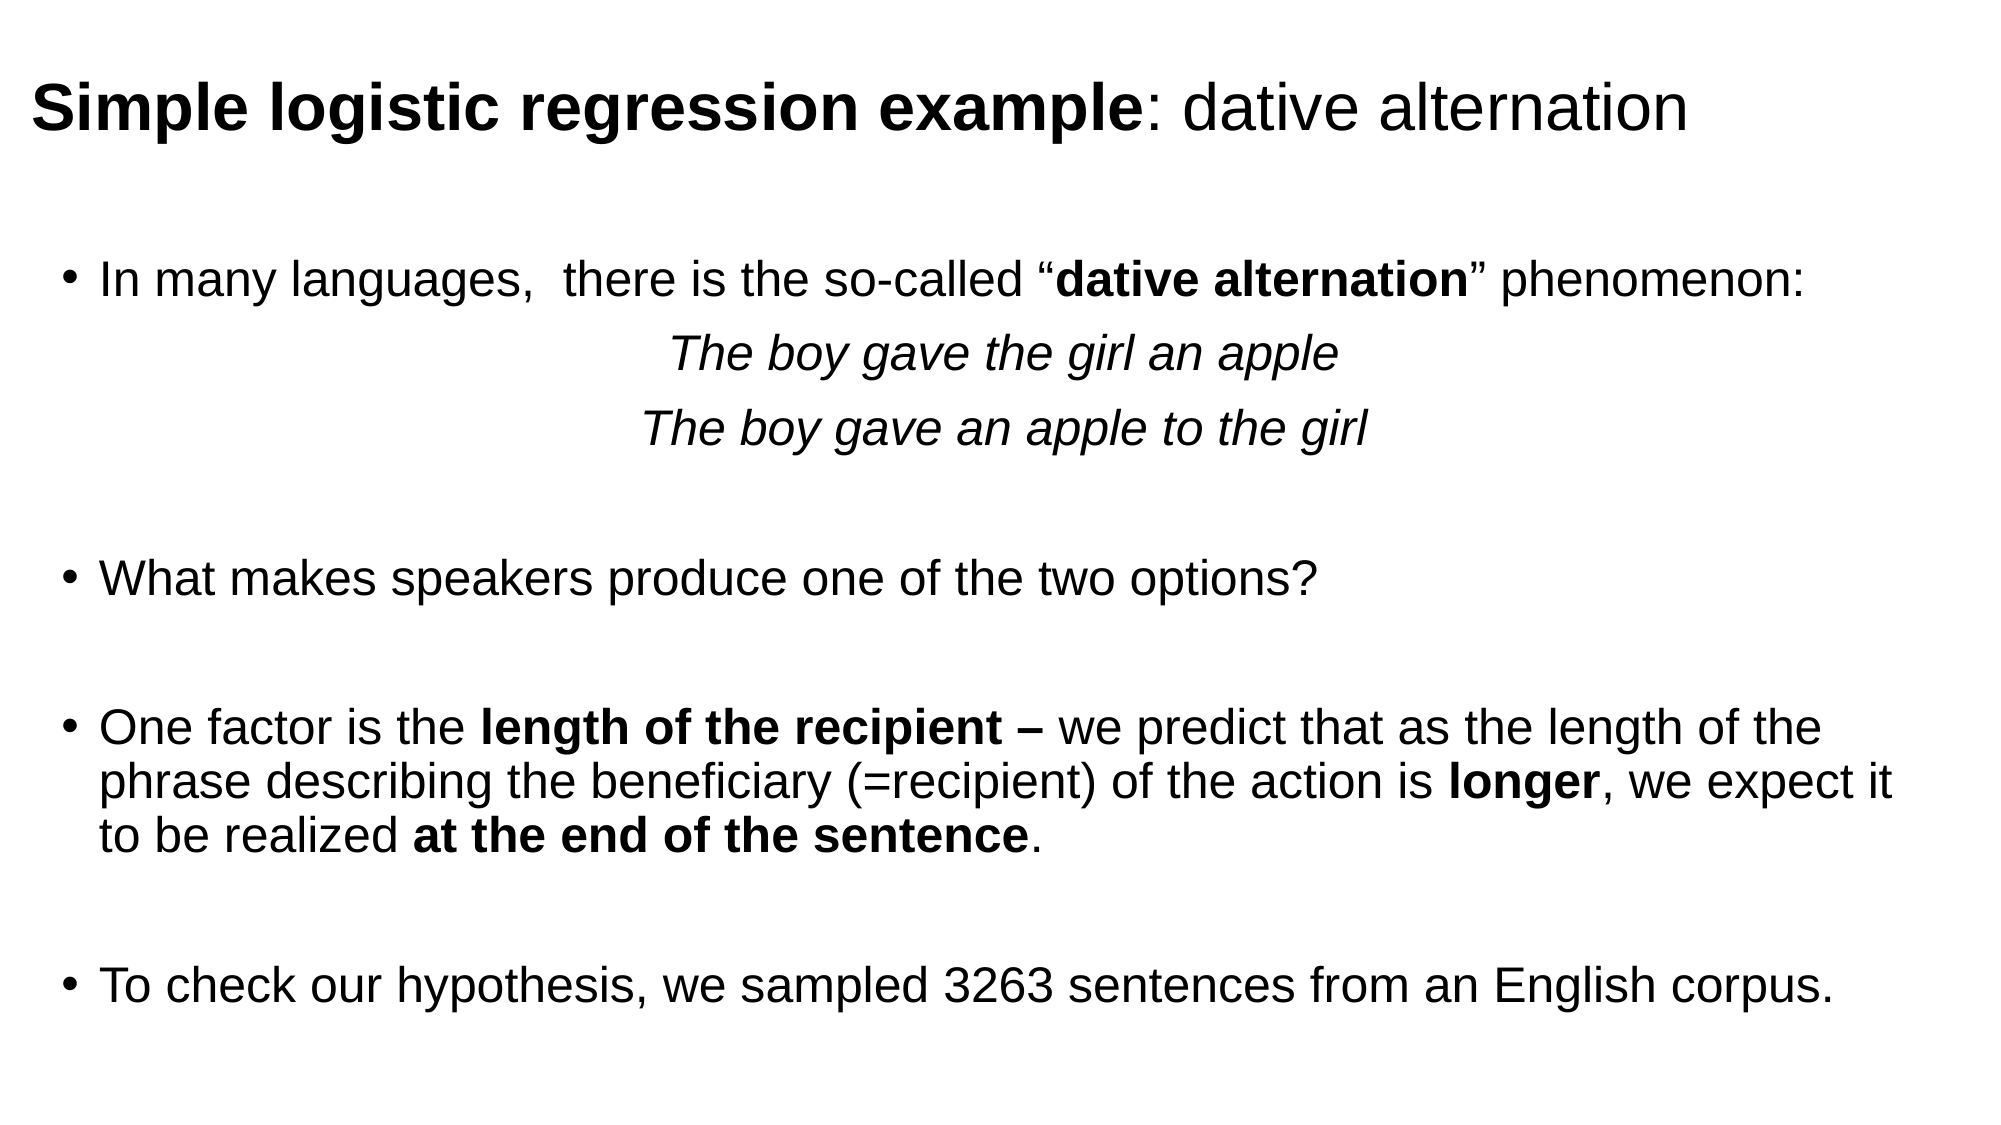

# Simple logistic regression example: dative alternation
In many languages,  there is the so-called “dative alternation” phenomenon:
The boy gave the girl an apple
The boy gave an apple to the girl

What makes speakers produce one of the two options?

One factor is the length of the recipient – we predict that as the length of the phrase describing the beneficiary (=recipient) of the action is longer, we expect it to be realized at the end of the sentence.

To check our hypothesis, we sampled 3263 sentences from an English corpus.